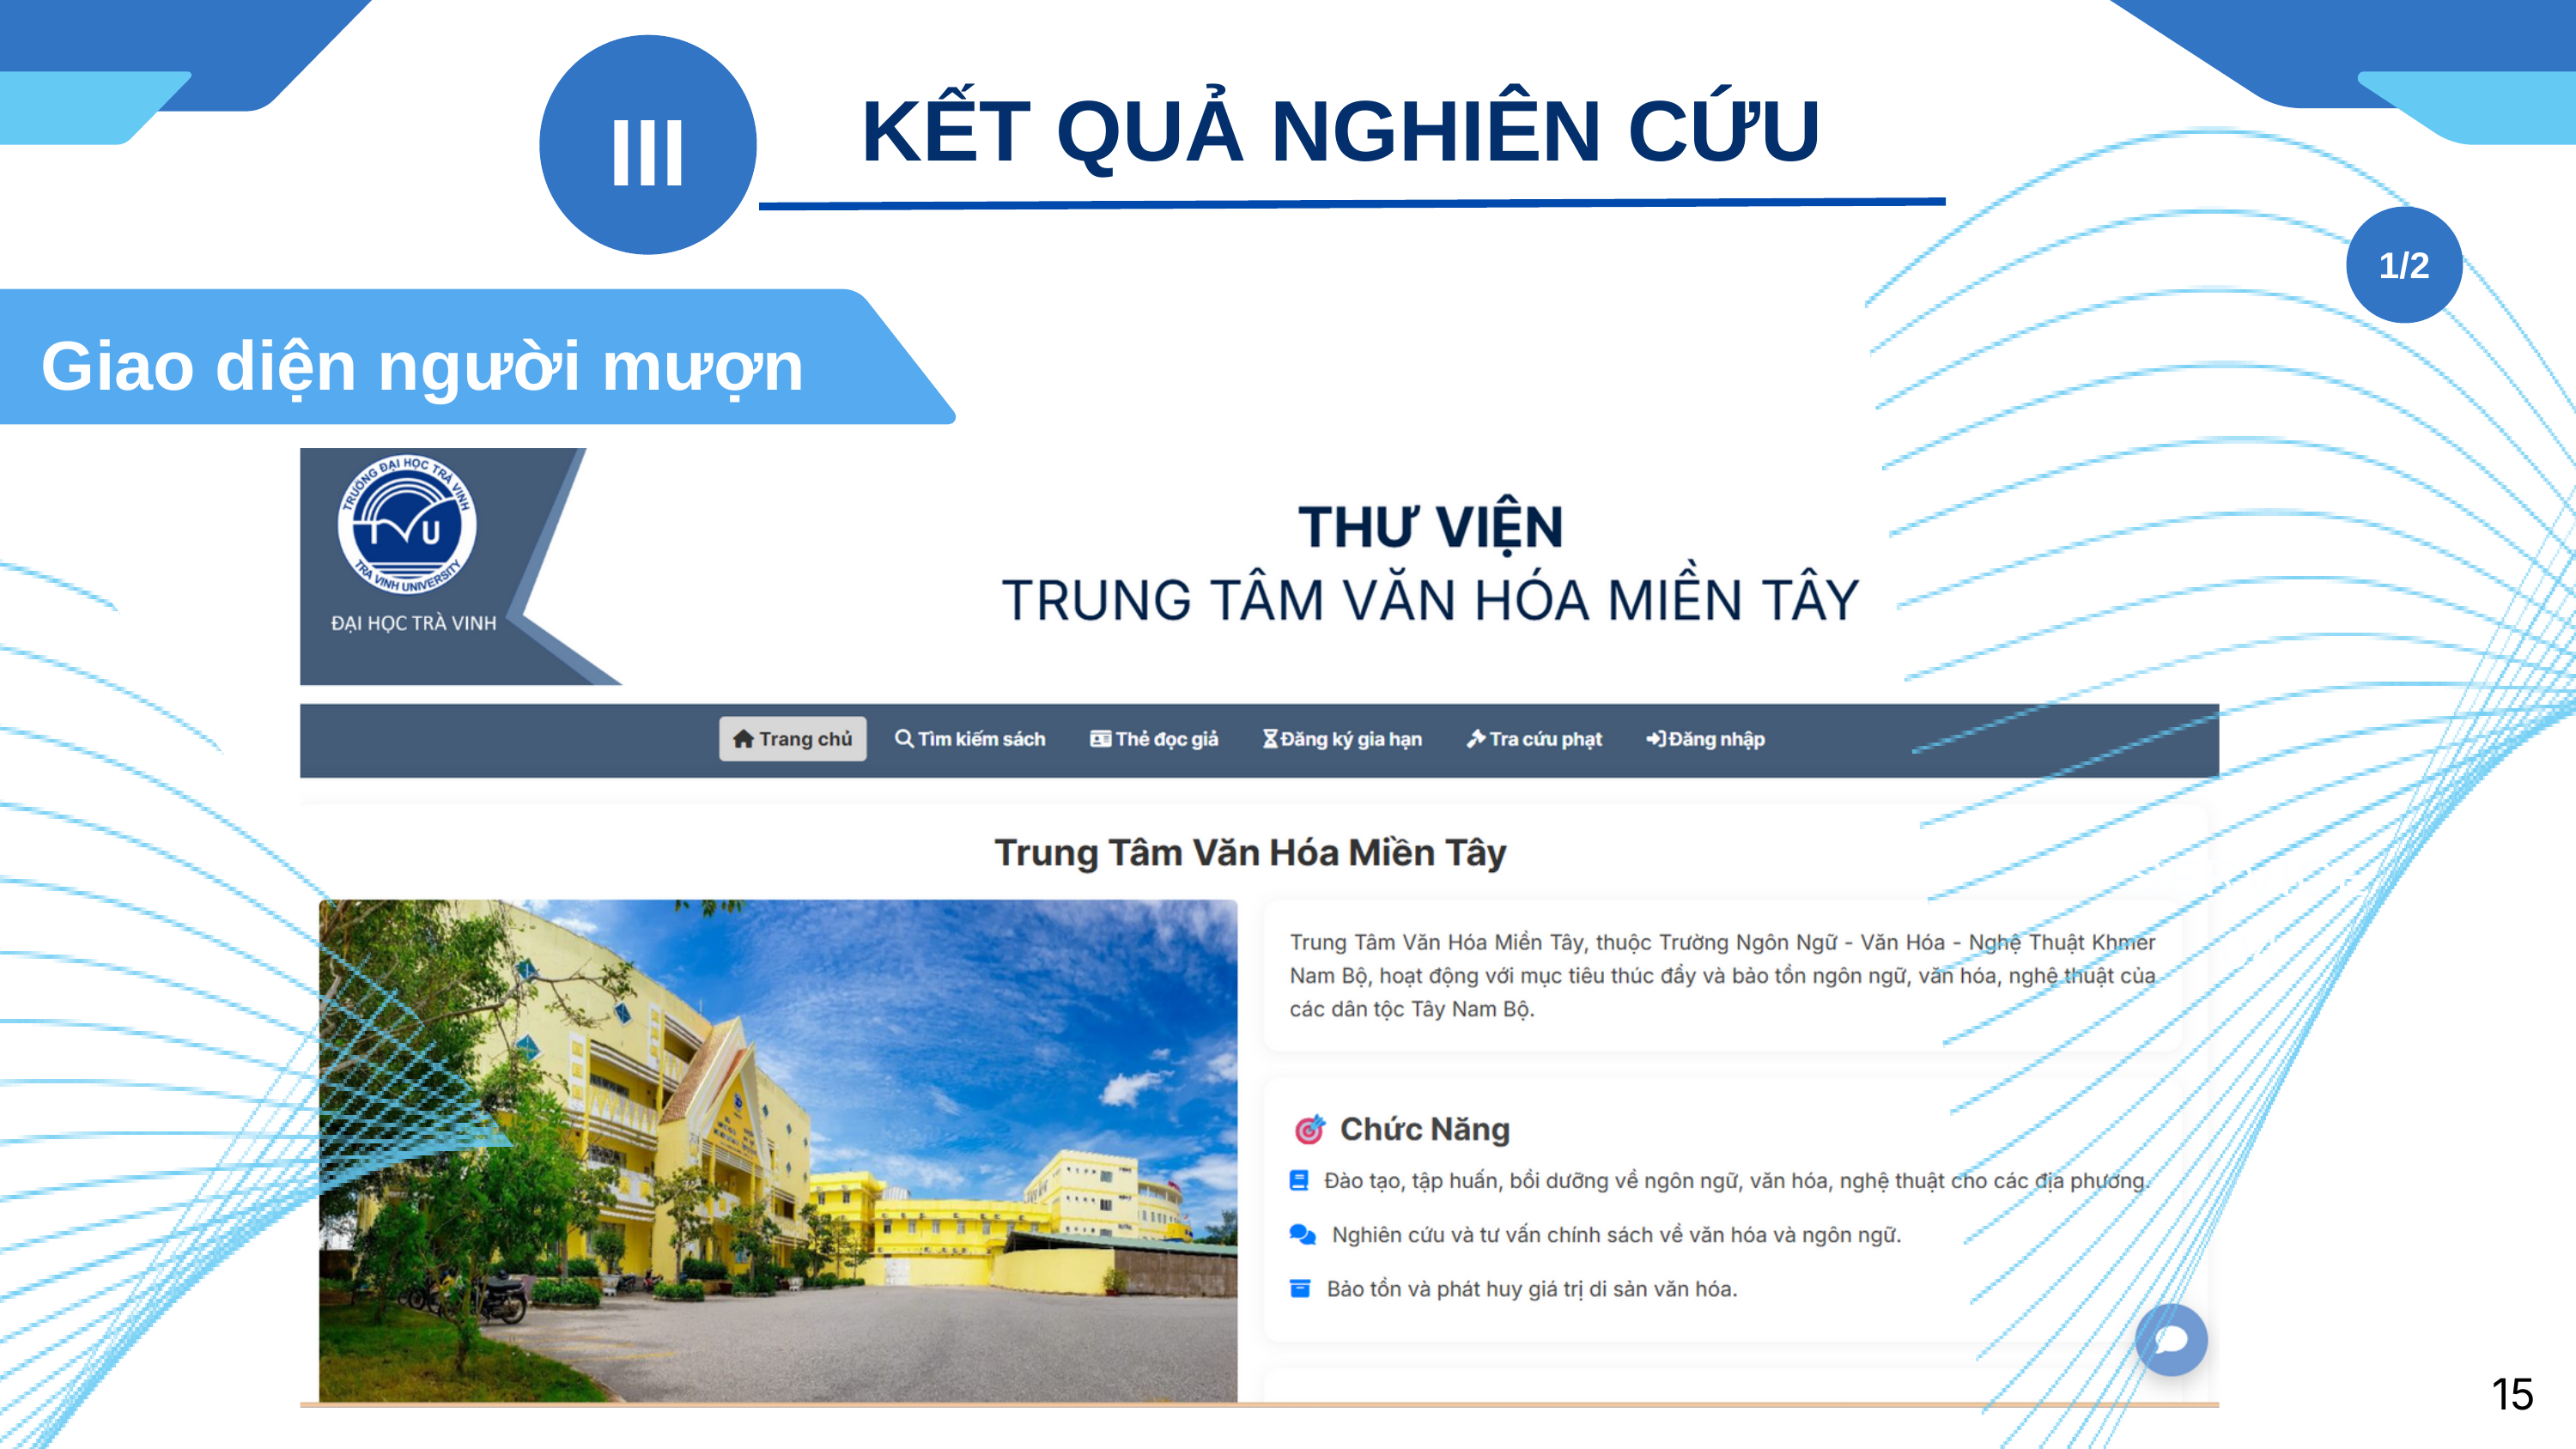

III
KẾT QUẢ NGHIÊN CỨU

1/2

Giao diện người mượn

SERVICE 04

15